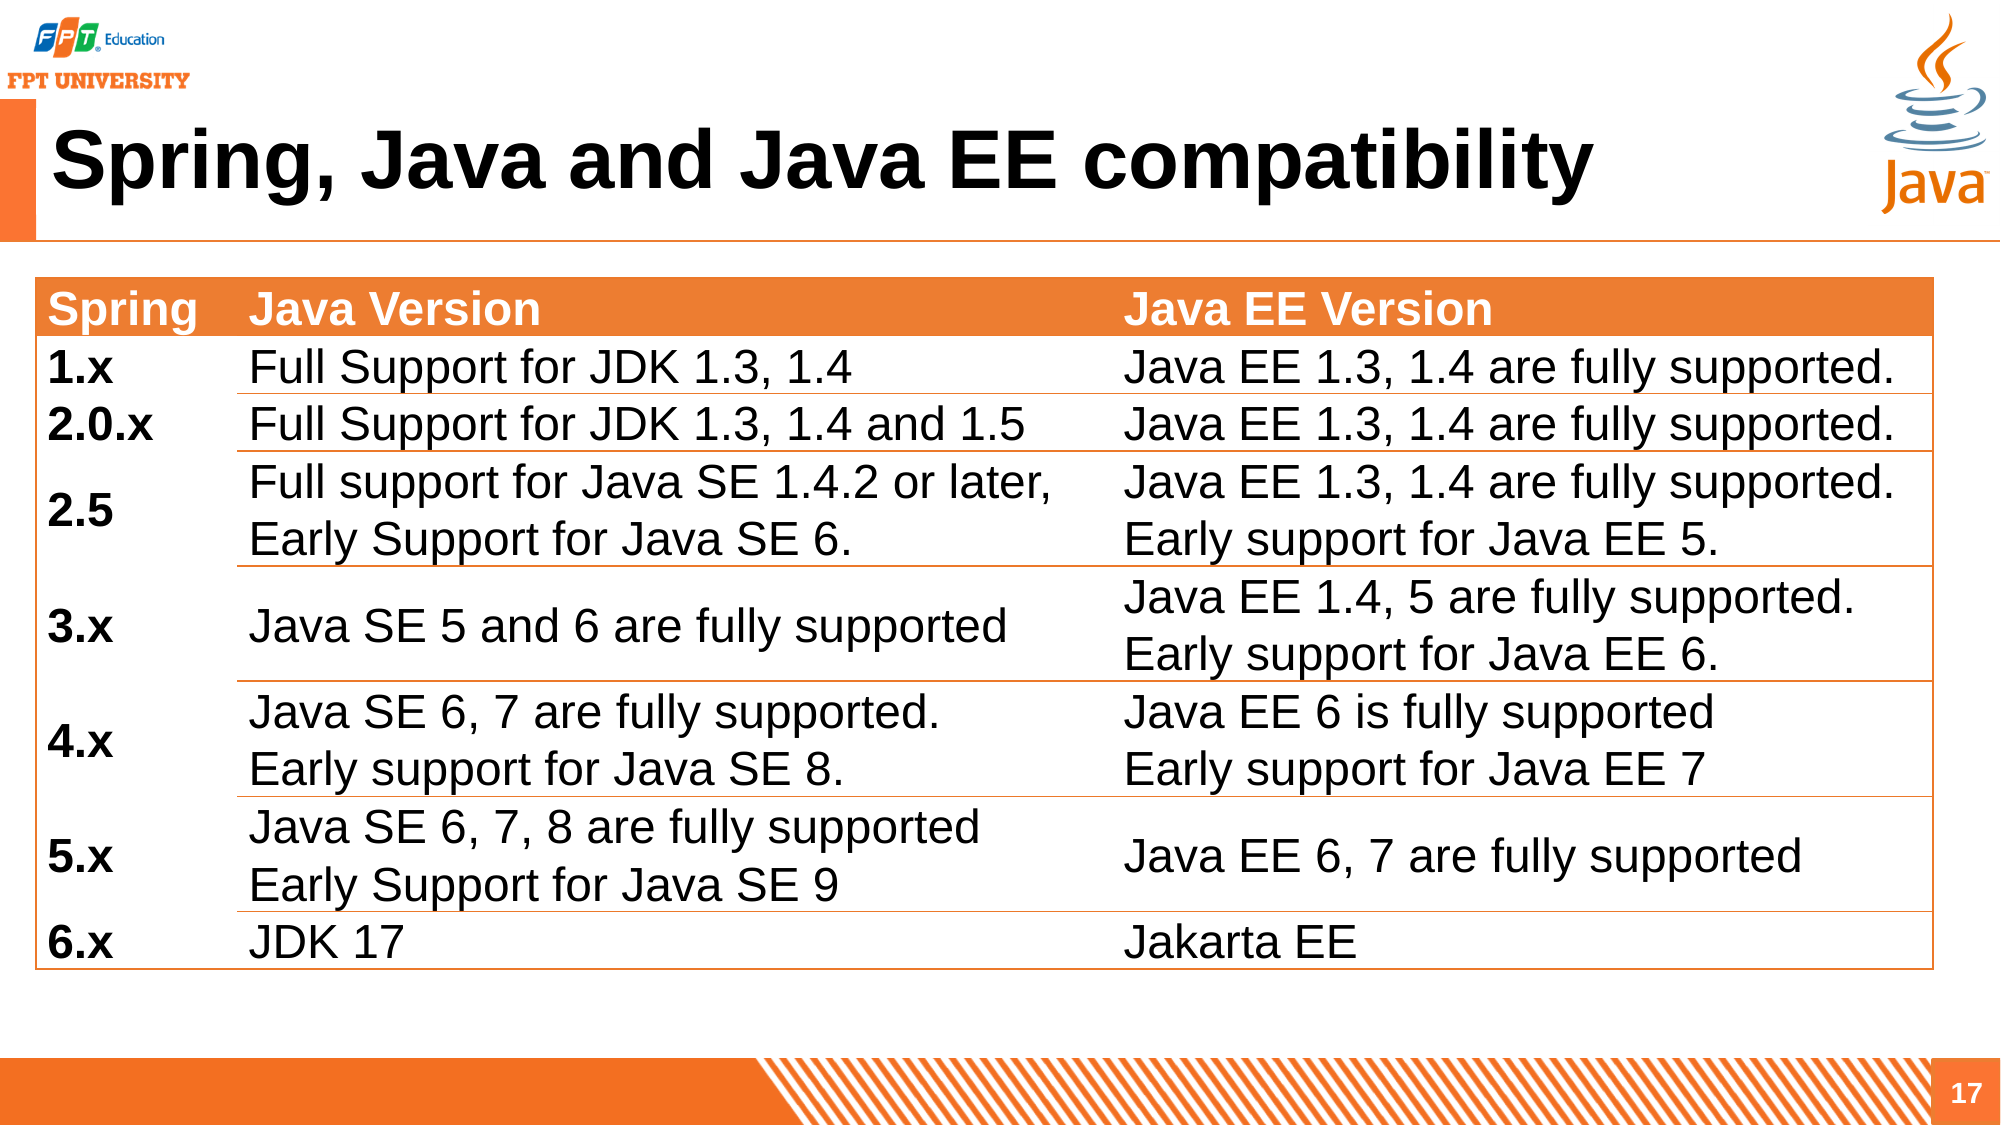

# Spring, Java and Java EE compatibility

| Spring | Java Version | Java EE Version |
| --- | --- | --- |
| 1.x | Full Support for JDK 1.3, 1.4 | Java EE 1.3, 1.4 are fully supported. |
| 2.0.x | Full Support for JDK 1.3, 1.4 and 1.5 | Java EE 1.3, 1.4 are fully supported. |
| 2.5 | Full support for Java SE 1.4.2 or later, Early Support for Java SE 6. | Java EE 1.3, 1.4 are fully supported. Early support for Java EE 5. |
| 3.x | Java SE 5 and 6 are fully supported | Java EE 1.4, 5 are fully supported. Early support for Java EE 6. |
| 4.x | Java SE 6, 7 are fully supported. Early support for Java SE 8. | Java EE 6 is fully supported Early support for Java EE 7 |
| 5.x | Java SE 6, 7, 8 are fully supported Early Support for Java SE 9 | Java EE 6, 7 are fully supported |
| 6.x | JDK 17 | Jakarta EE |
17